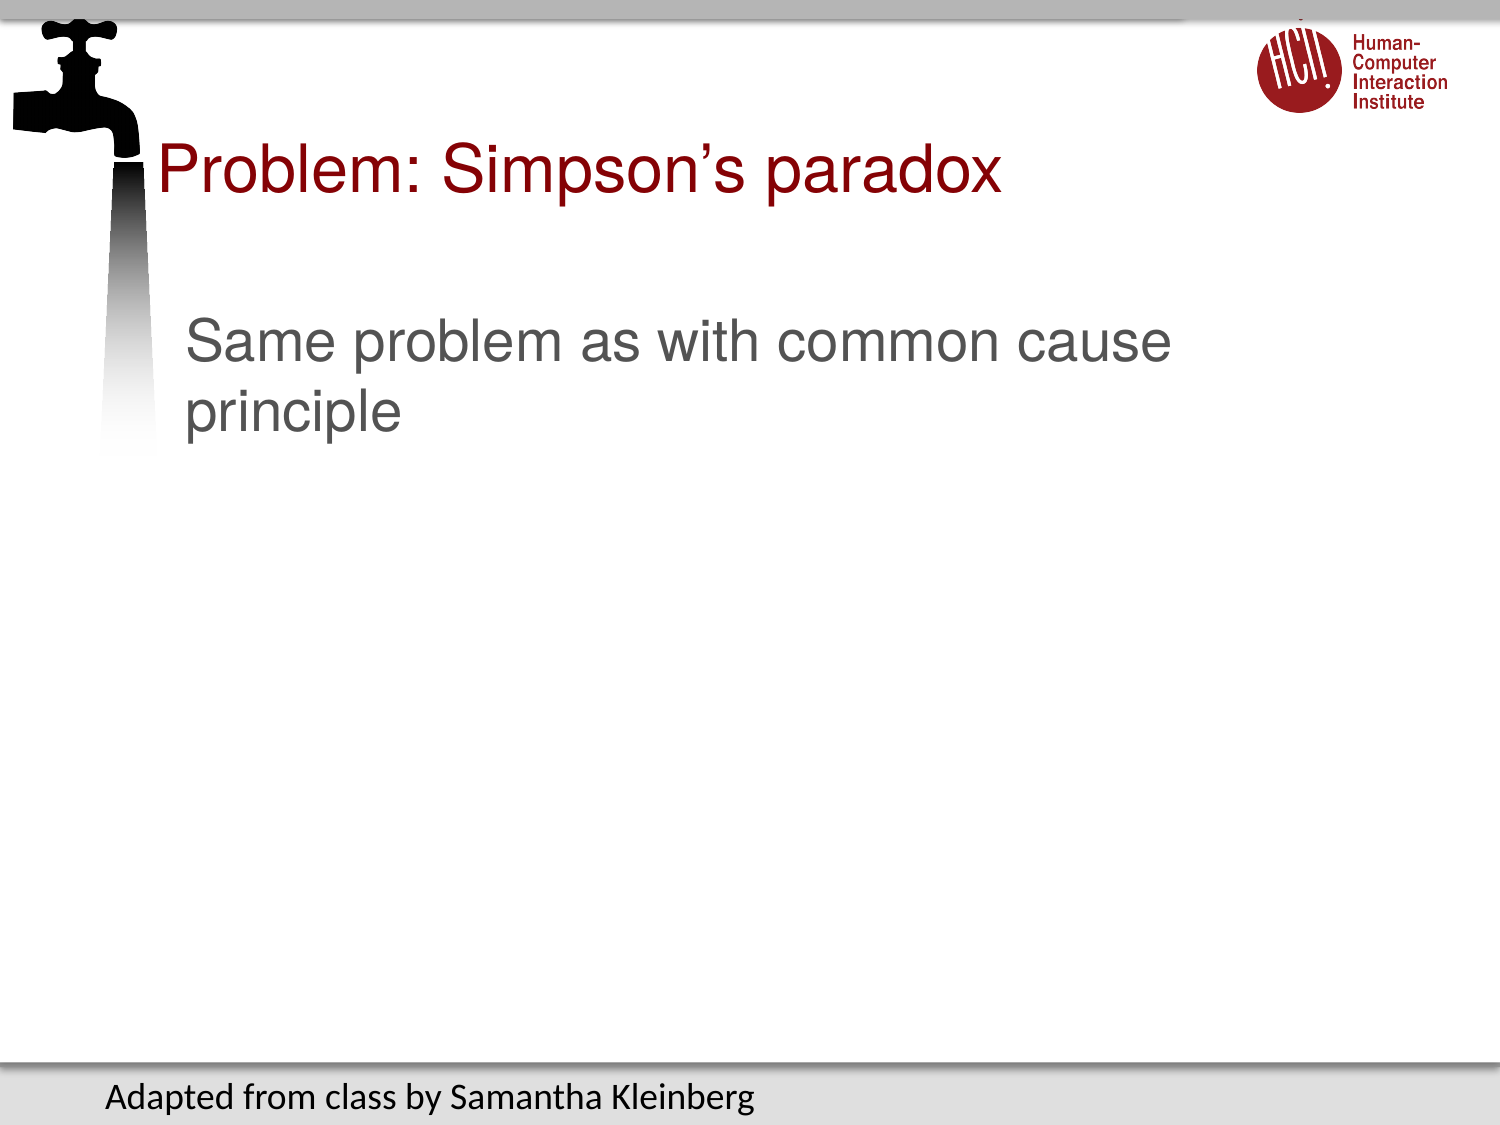

# Problem: Simpson’s paradox
Same problem as with common cause principle
Adapted from class by Samantha Kleinberg